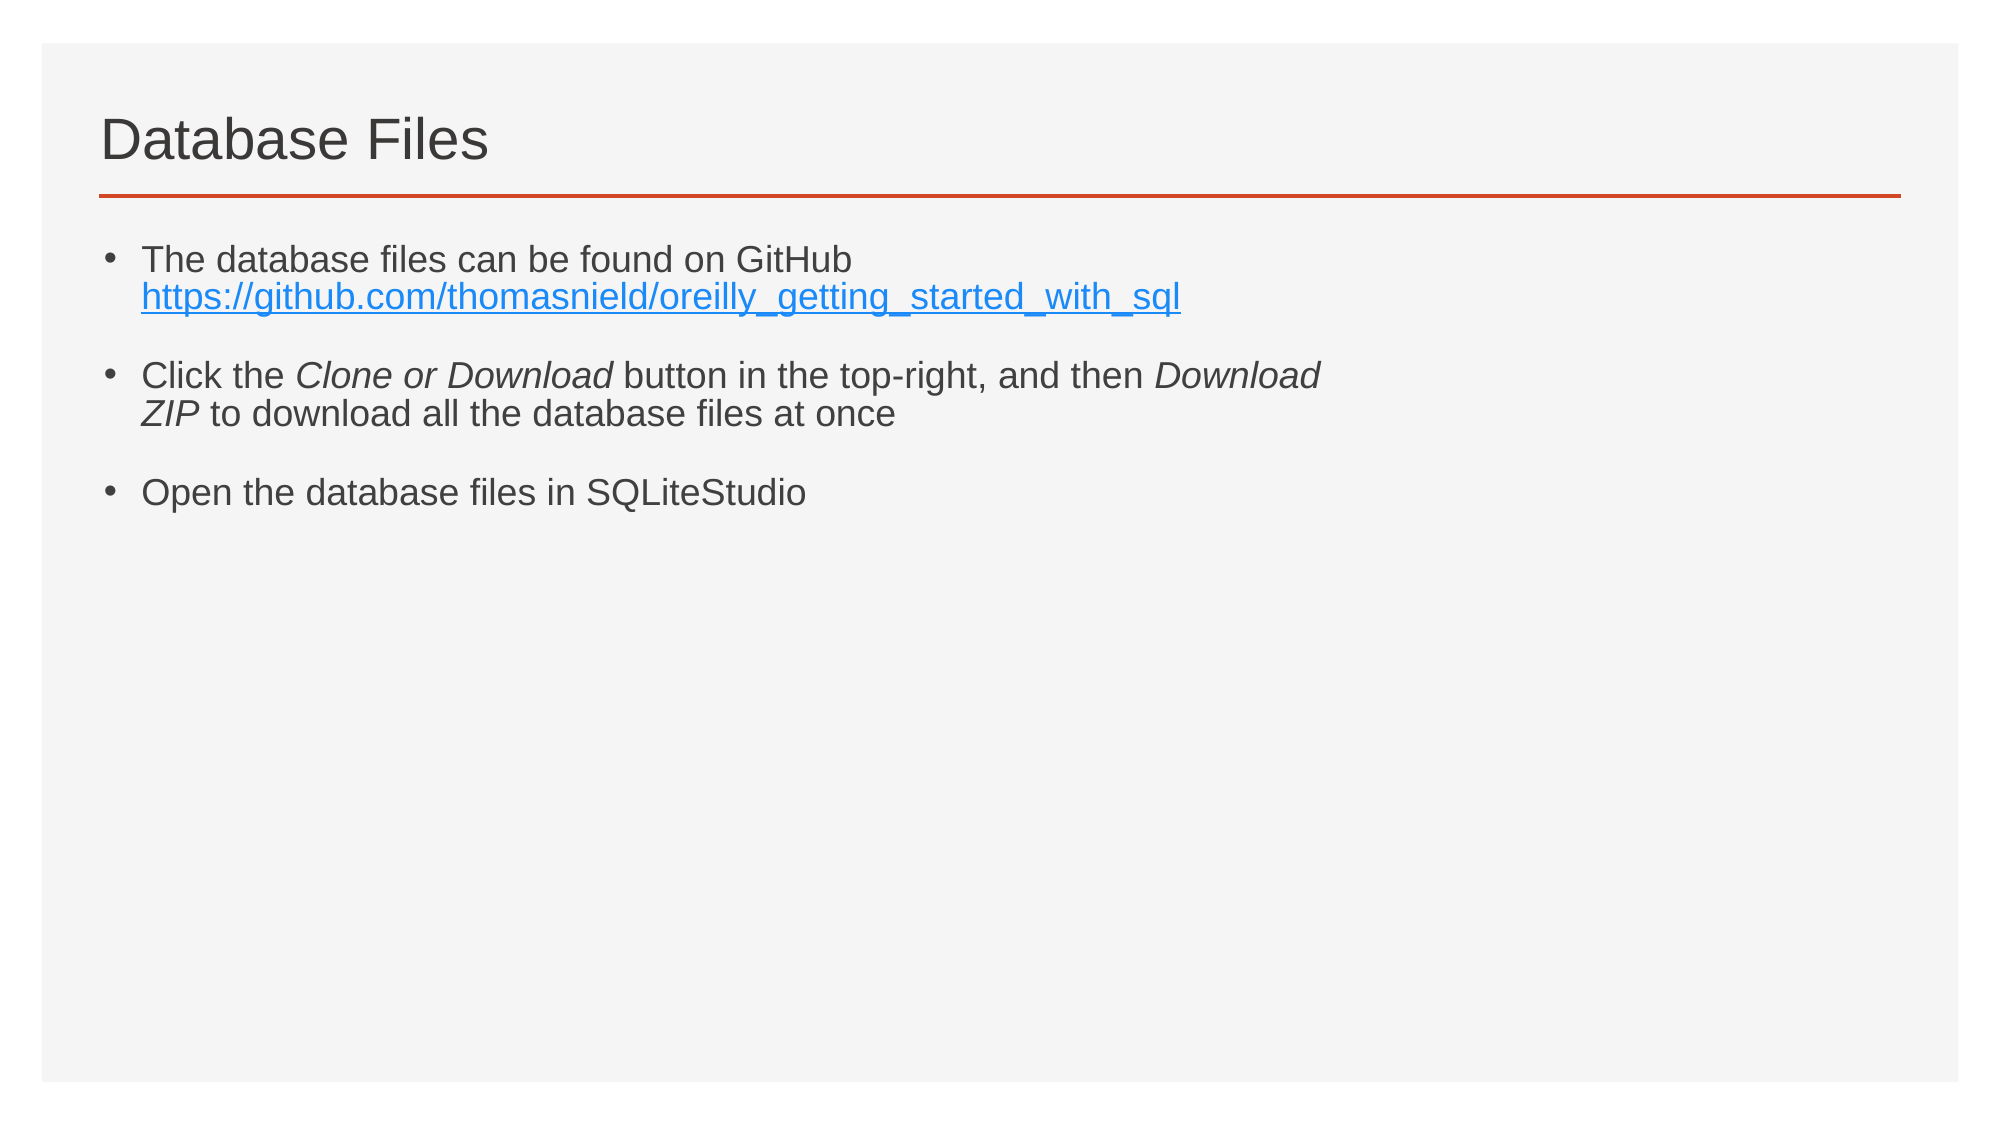

# Database Files
The database files can be found on GitHub https://github.com/thomasnield/oreilly_getting_started_with_sql
Click the Clone or Download button in the top-right, and then Download ZIP to download all the database files at once
Open the database files in SQLiteStudio